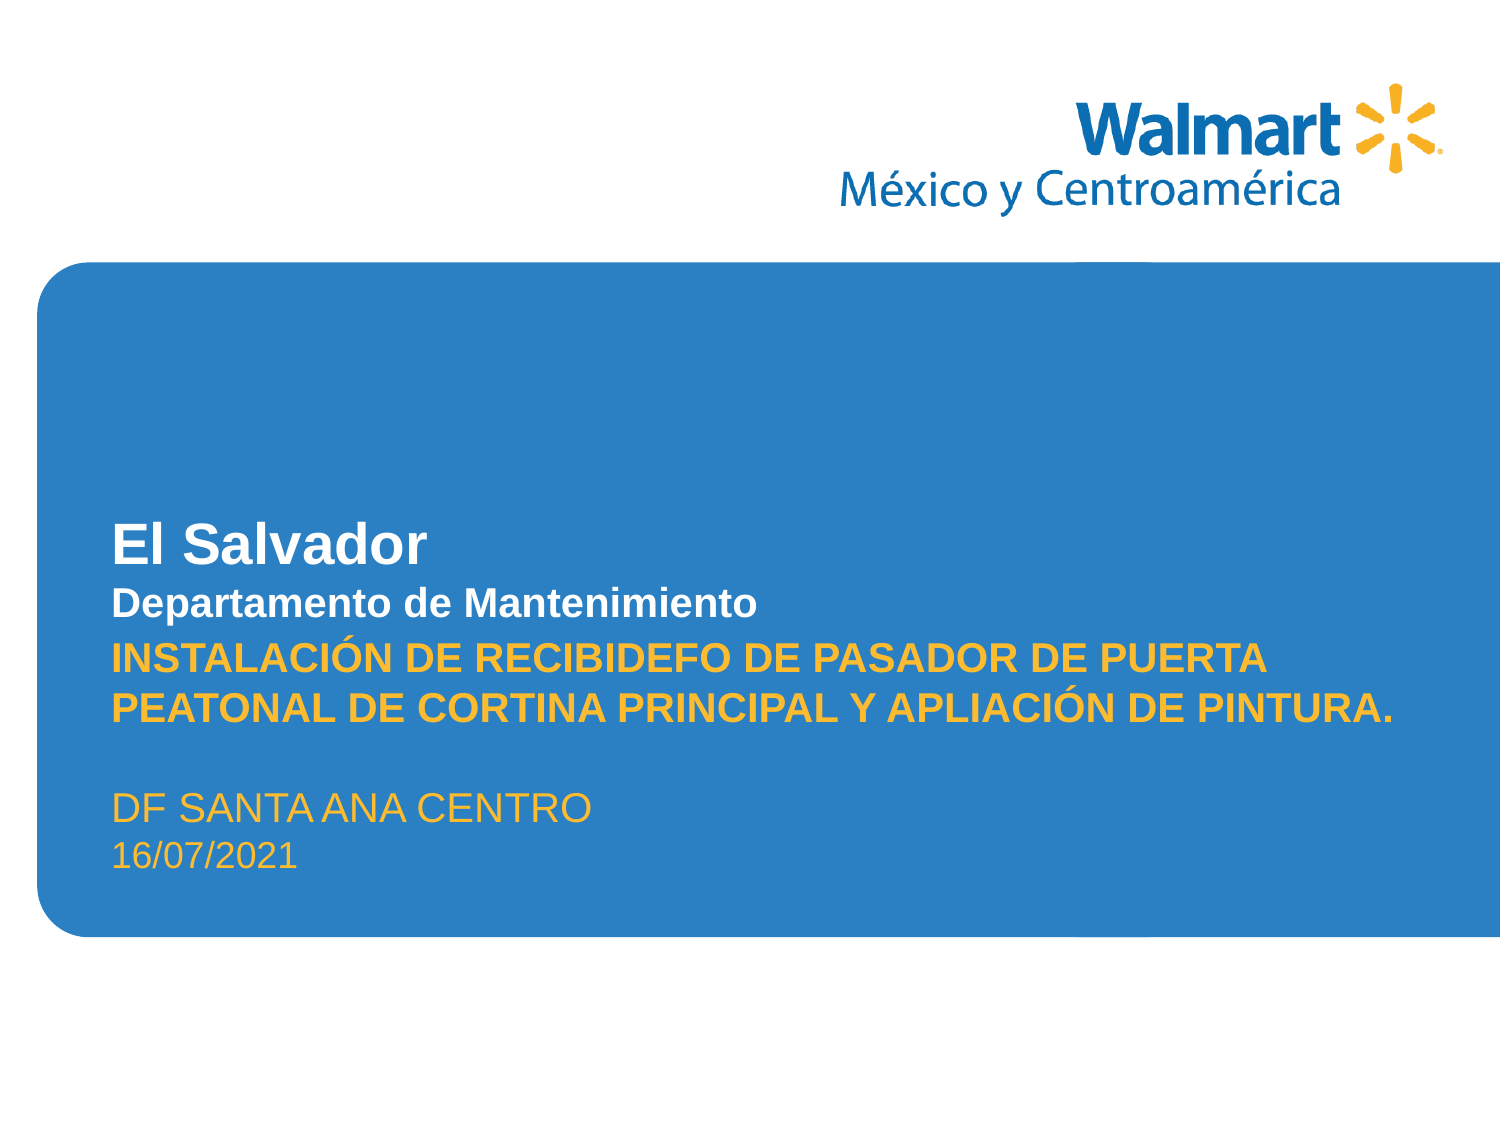

INSTALACIÓN DE RECIBIDEFO DE PASADOR DE PUERTA PEATONAL DE CORTINA PRINCIPAL Y APLIACIÓN DE PINTURA.

DF SANTA ANA CENTRO
16/07/2021

# El Salvador Departamento de Mantenimiento